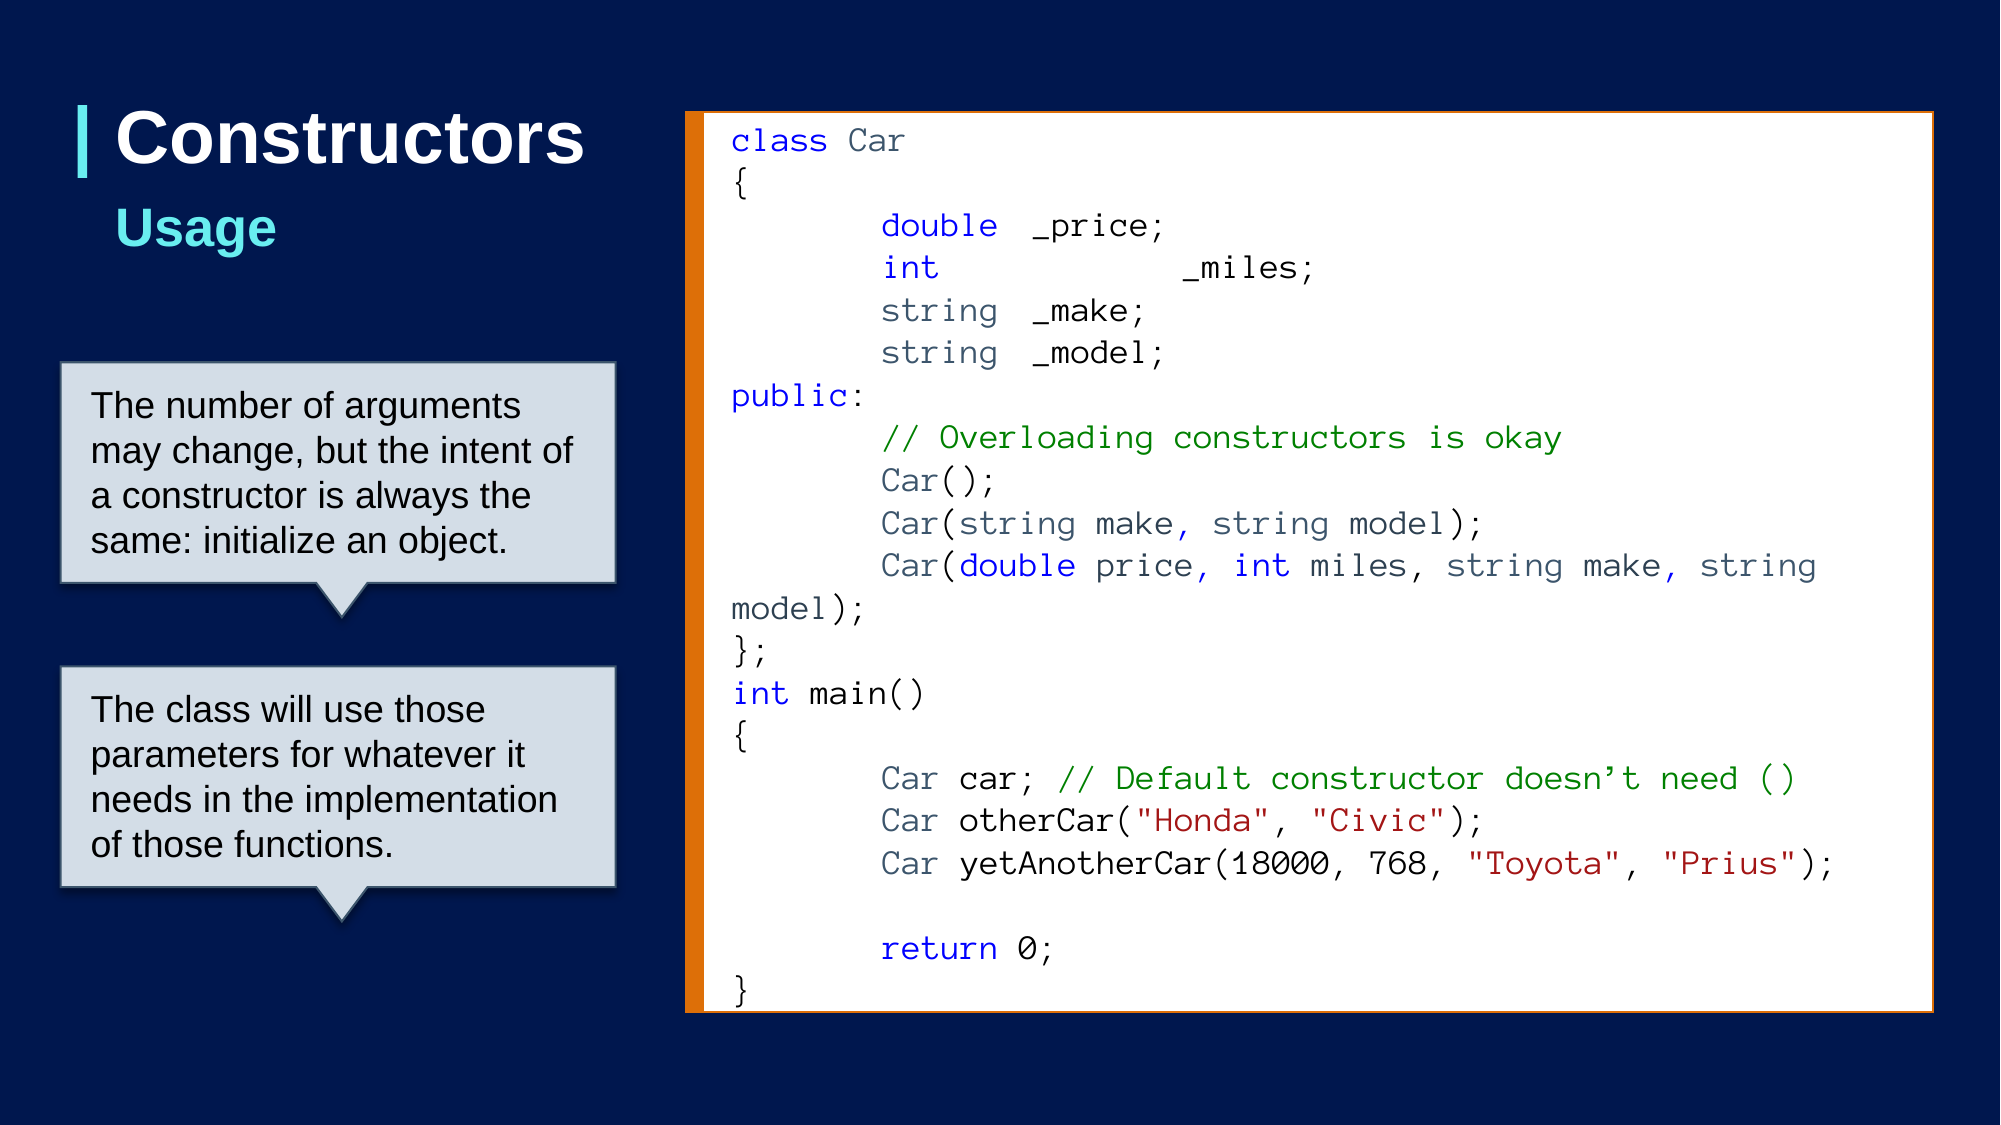

# Constructors

class Car
{
	double	_price;
	int		_miles;
	string	_make;
	string	_model;
public:
	// Overloading constructors is okay
	Car();
	Car(string make, string model);
	Car(double price, int miles, string make, string model);
};
int main()
{
	Car car; // Default constructor doesn’t need ()
	Car otherCar("Honda", "Civic");
	Car yetAnotherCar(18000, 768, "Toyota", "Prius");

	return 0;
}
Usage
The number of arguments may change, but the intent of a constructor is always the same: initialize an object.
The class will use those parameters for whatever it needs in the implementation of those functions.